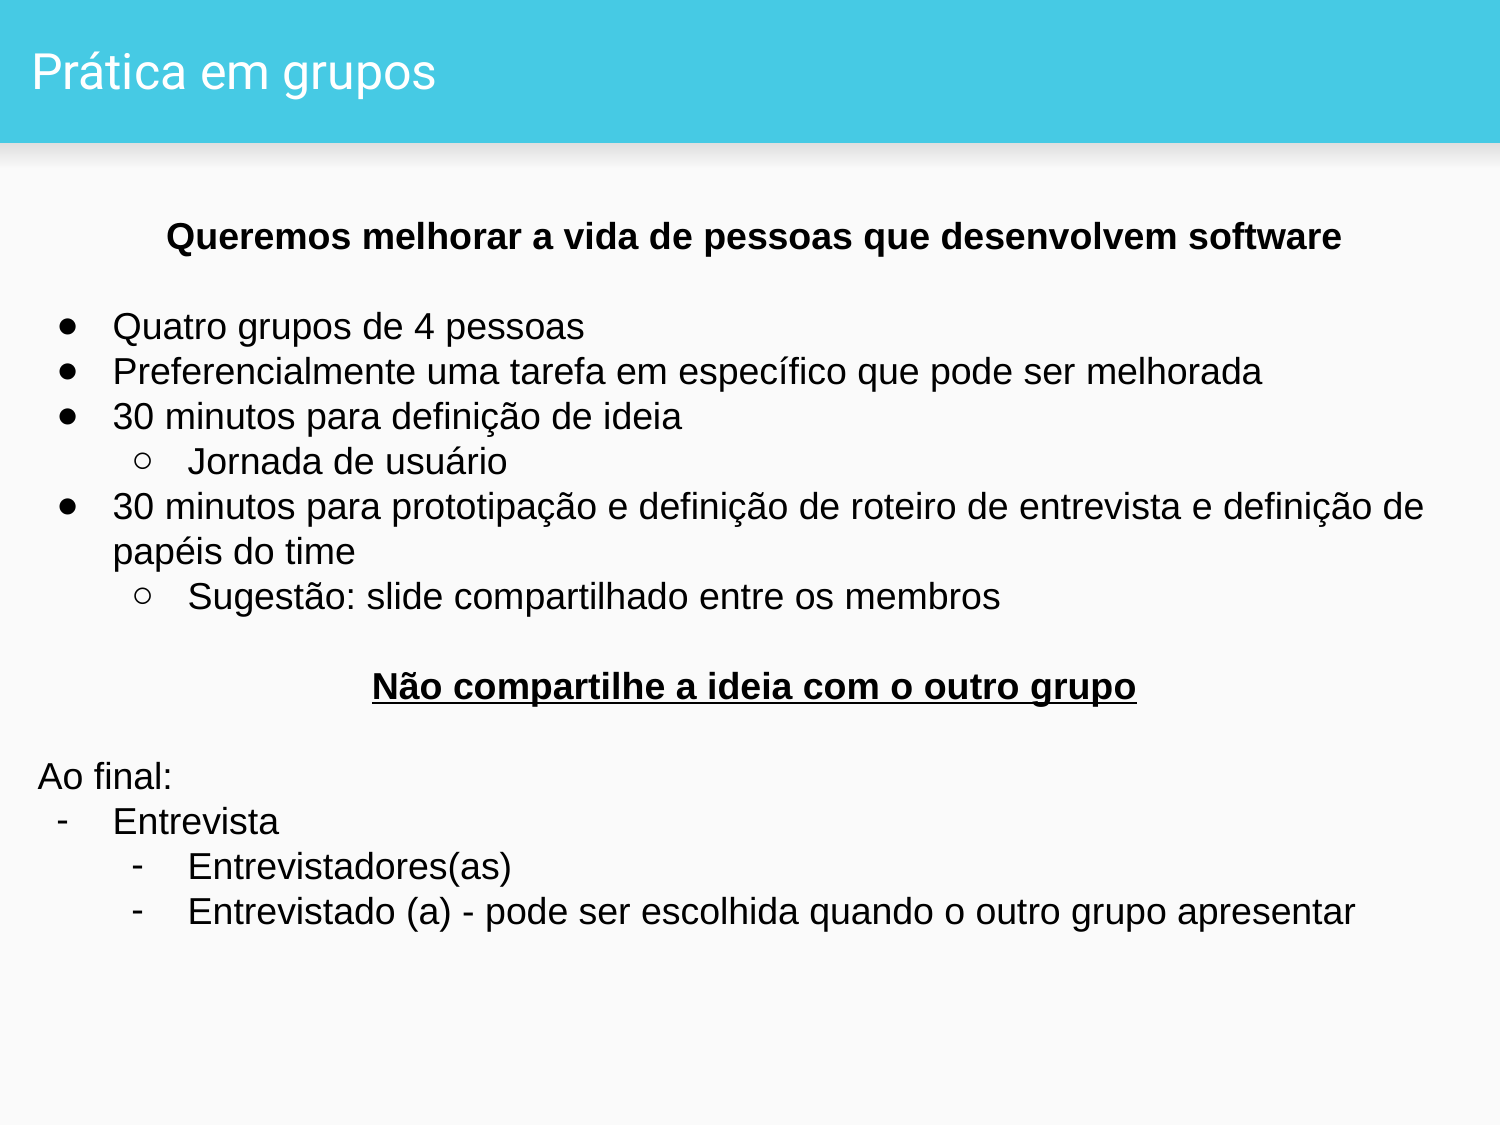

# Prática em grupos
Queremos melhorar a vida de pessoas que desenvolvem software

Quatro grupos de 4 pessoas
Preferencialmente uma tarefa em específico que pode ser melhorada
30 minutos para definição de ideia
Jornada de usuário
30 minutos para prototipação e definição de roteiro de entrevista e definição de papéis do time
Sugestão: slide compartilhado entre os membros

Não compartilhe a ideia com o outro grupo

Ao final:
Entrevista
Entrevistadores(as)
Entrevistado (a) - pode ser escolhida quando o outro grupo apresentar